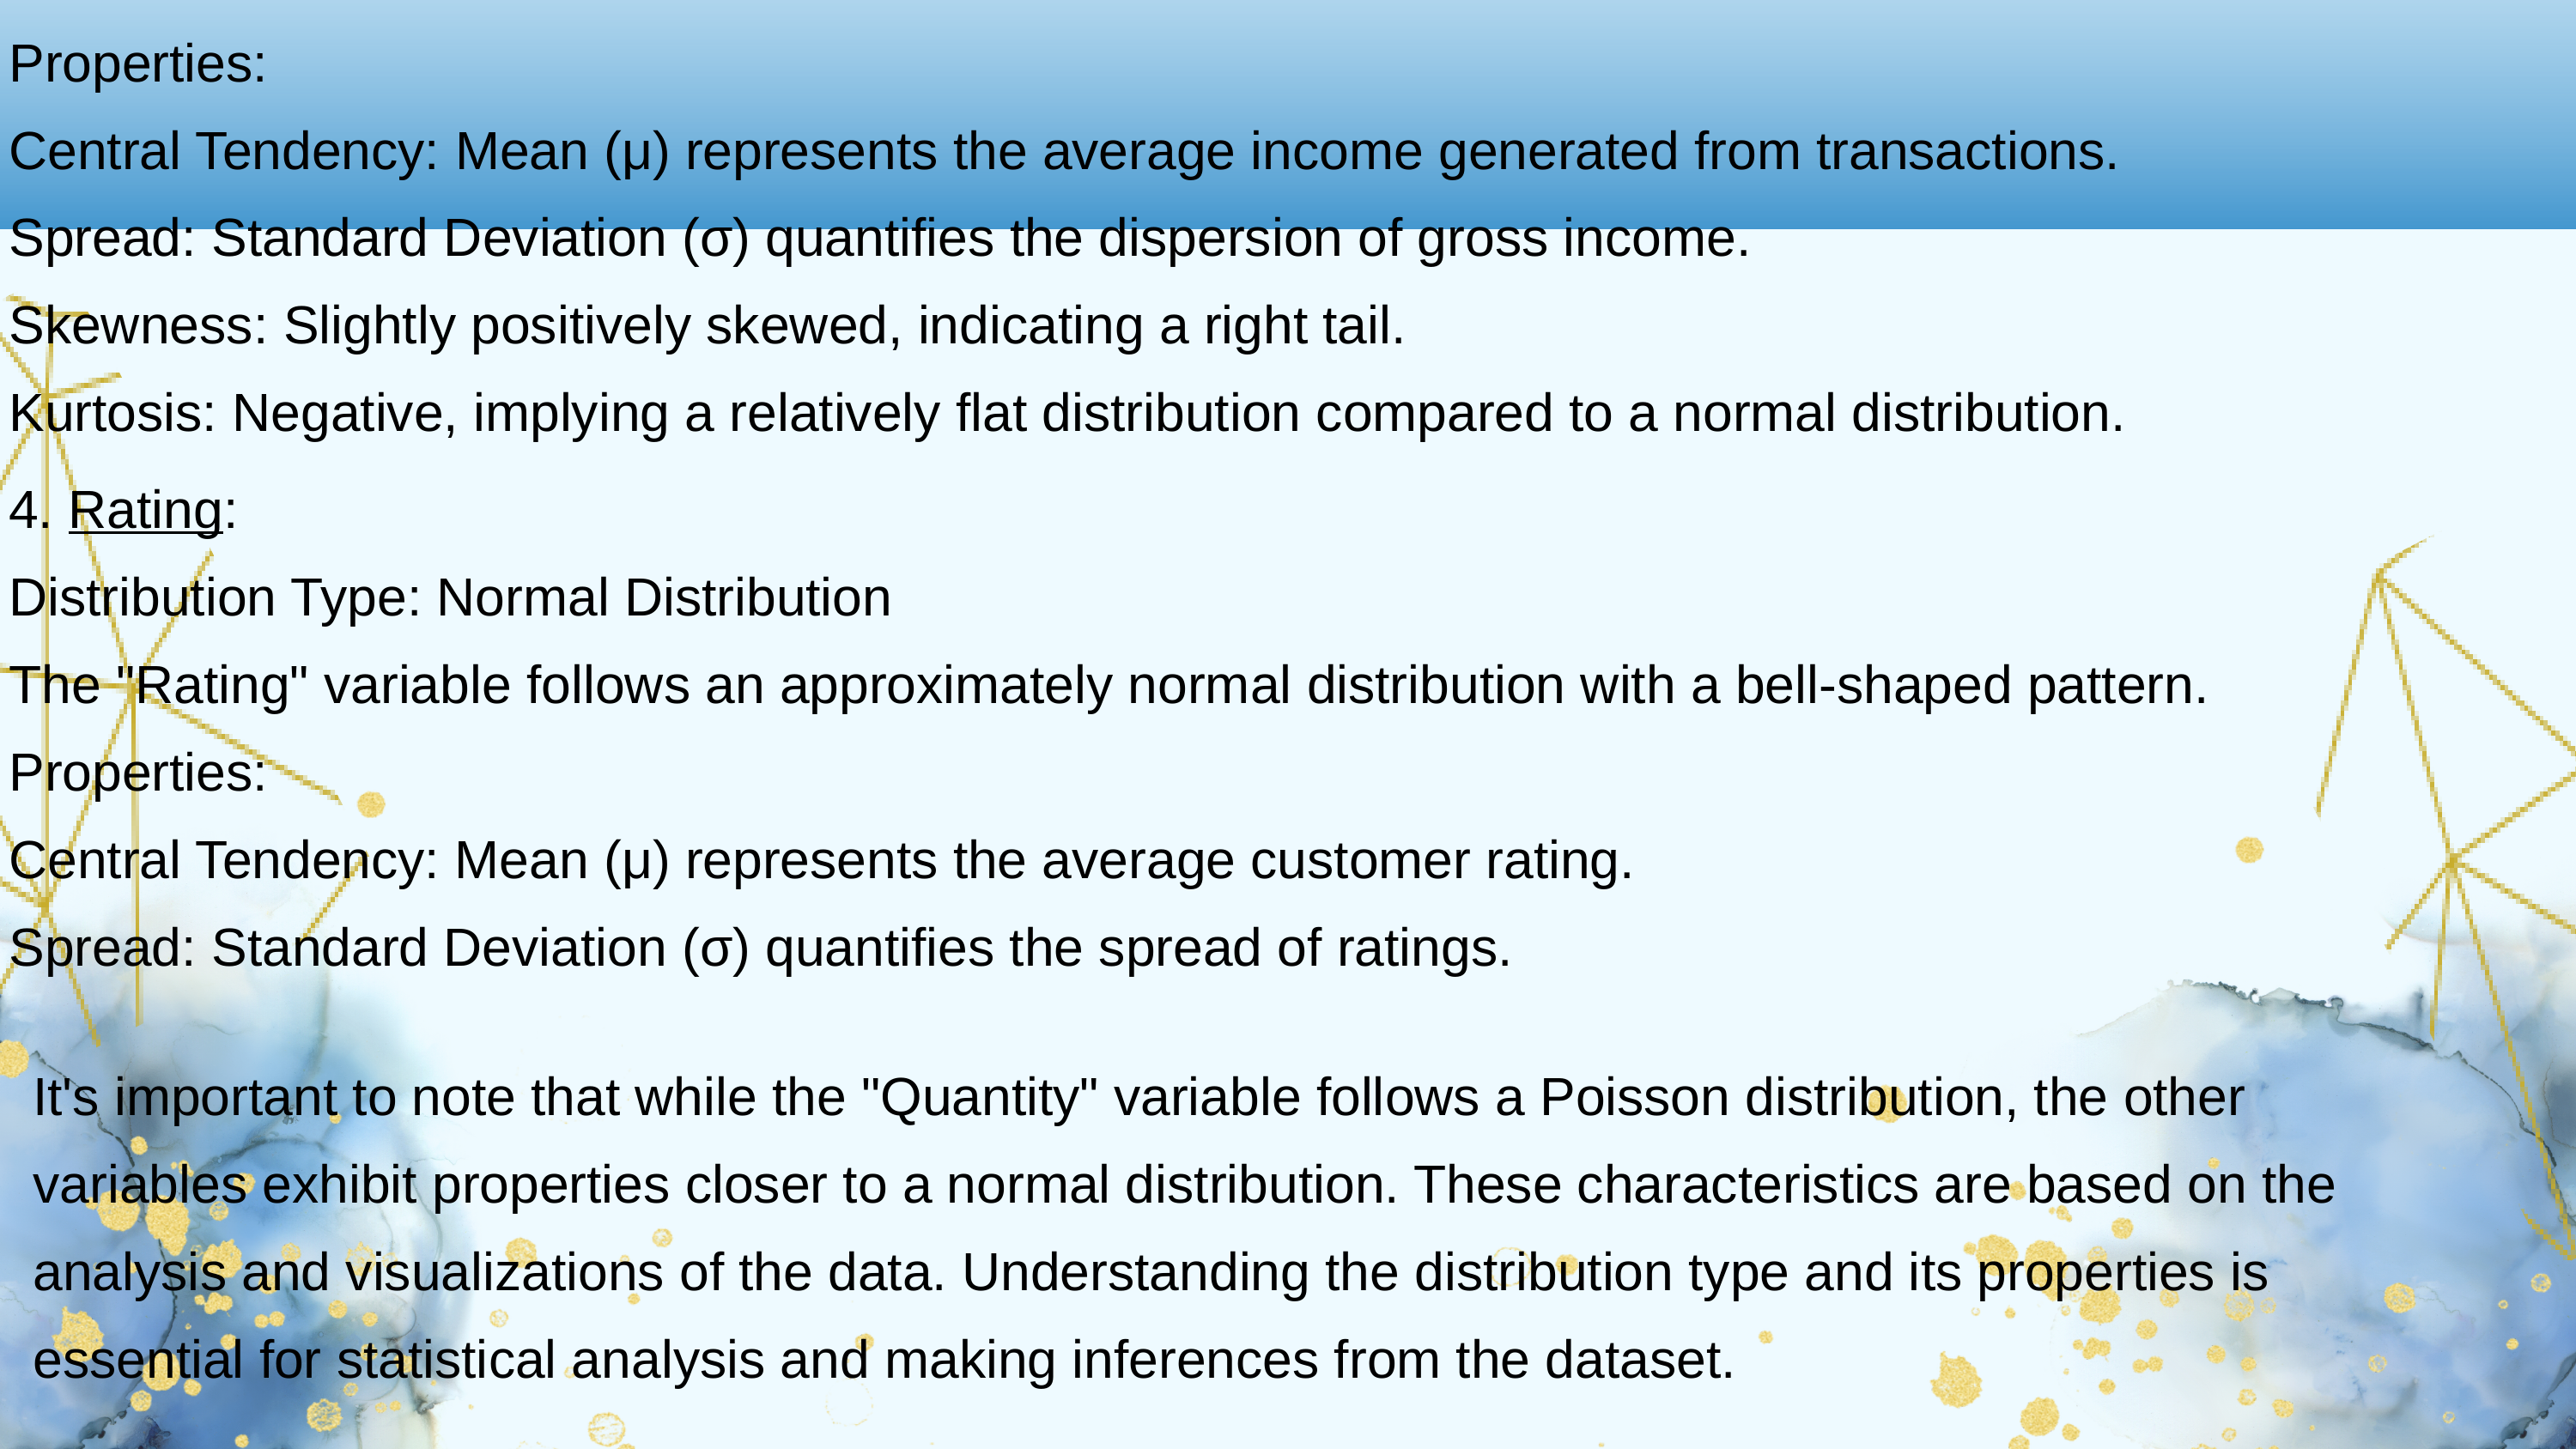

Properties:
Central Tendency: Mean (μ) represents the average income generated from transactions.
Spread: Standard Deviation (σ) quantifies the dispersion of gross income.
Skewness: Slightly positively skewed, indicating a right tail.
Kurtosis: Negative, implying a relatively flat distribution compared to a normal distribution.

4. Rating:
Distribution Type: Normal Distribution
The "Rating" variable follows an approximately normal distribution with a bell-shaped pattern.
Properties:
Central Tendency: Mean (μ) represents the average customer rating.
Spread: Standard Deviation (σ) quantifies the spread of ratings.

It's important to note that while the "Quantity" variable follows a Poisson distribution, the other variables exhibit properties closer to a normal distribution. These characteristics are based on the analysis and visualizations of the data. Understanding the distribution type and its properties is essential for statistical analysis and making inferences from the dataset.